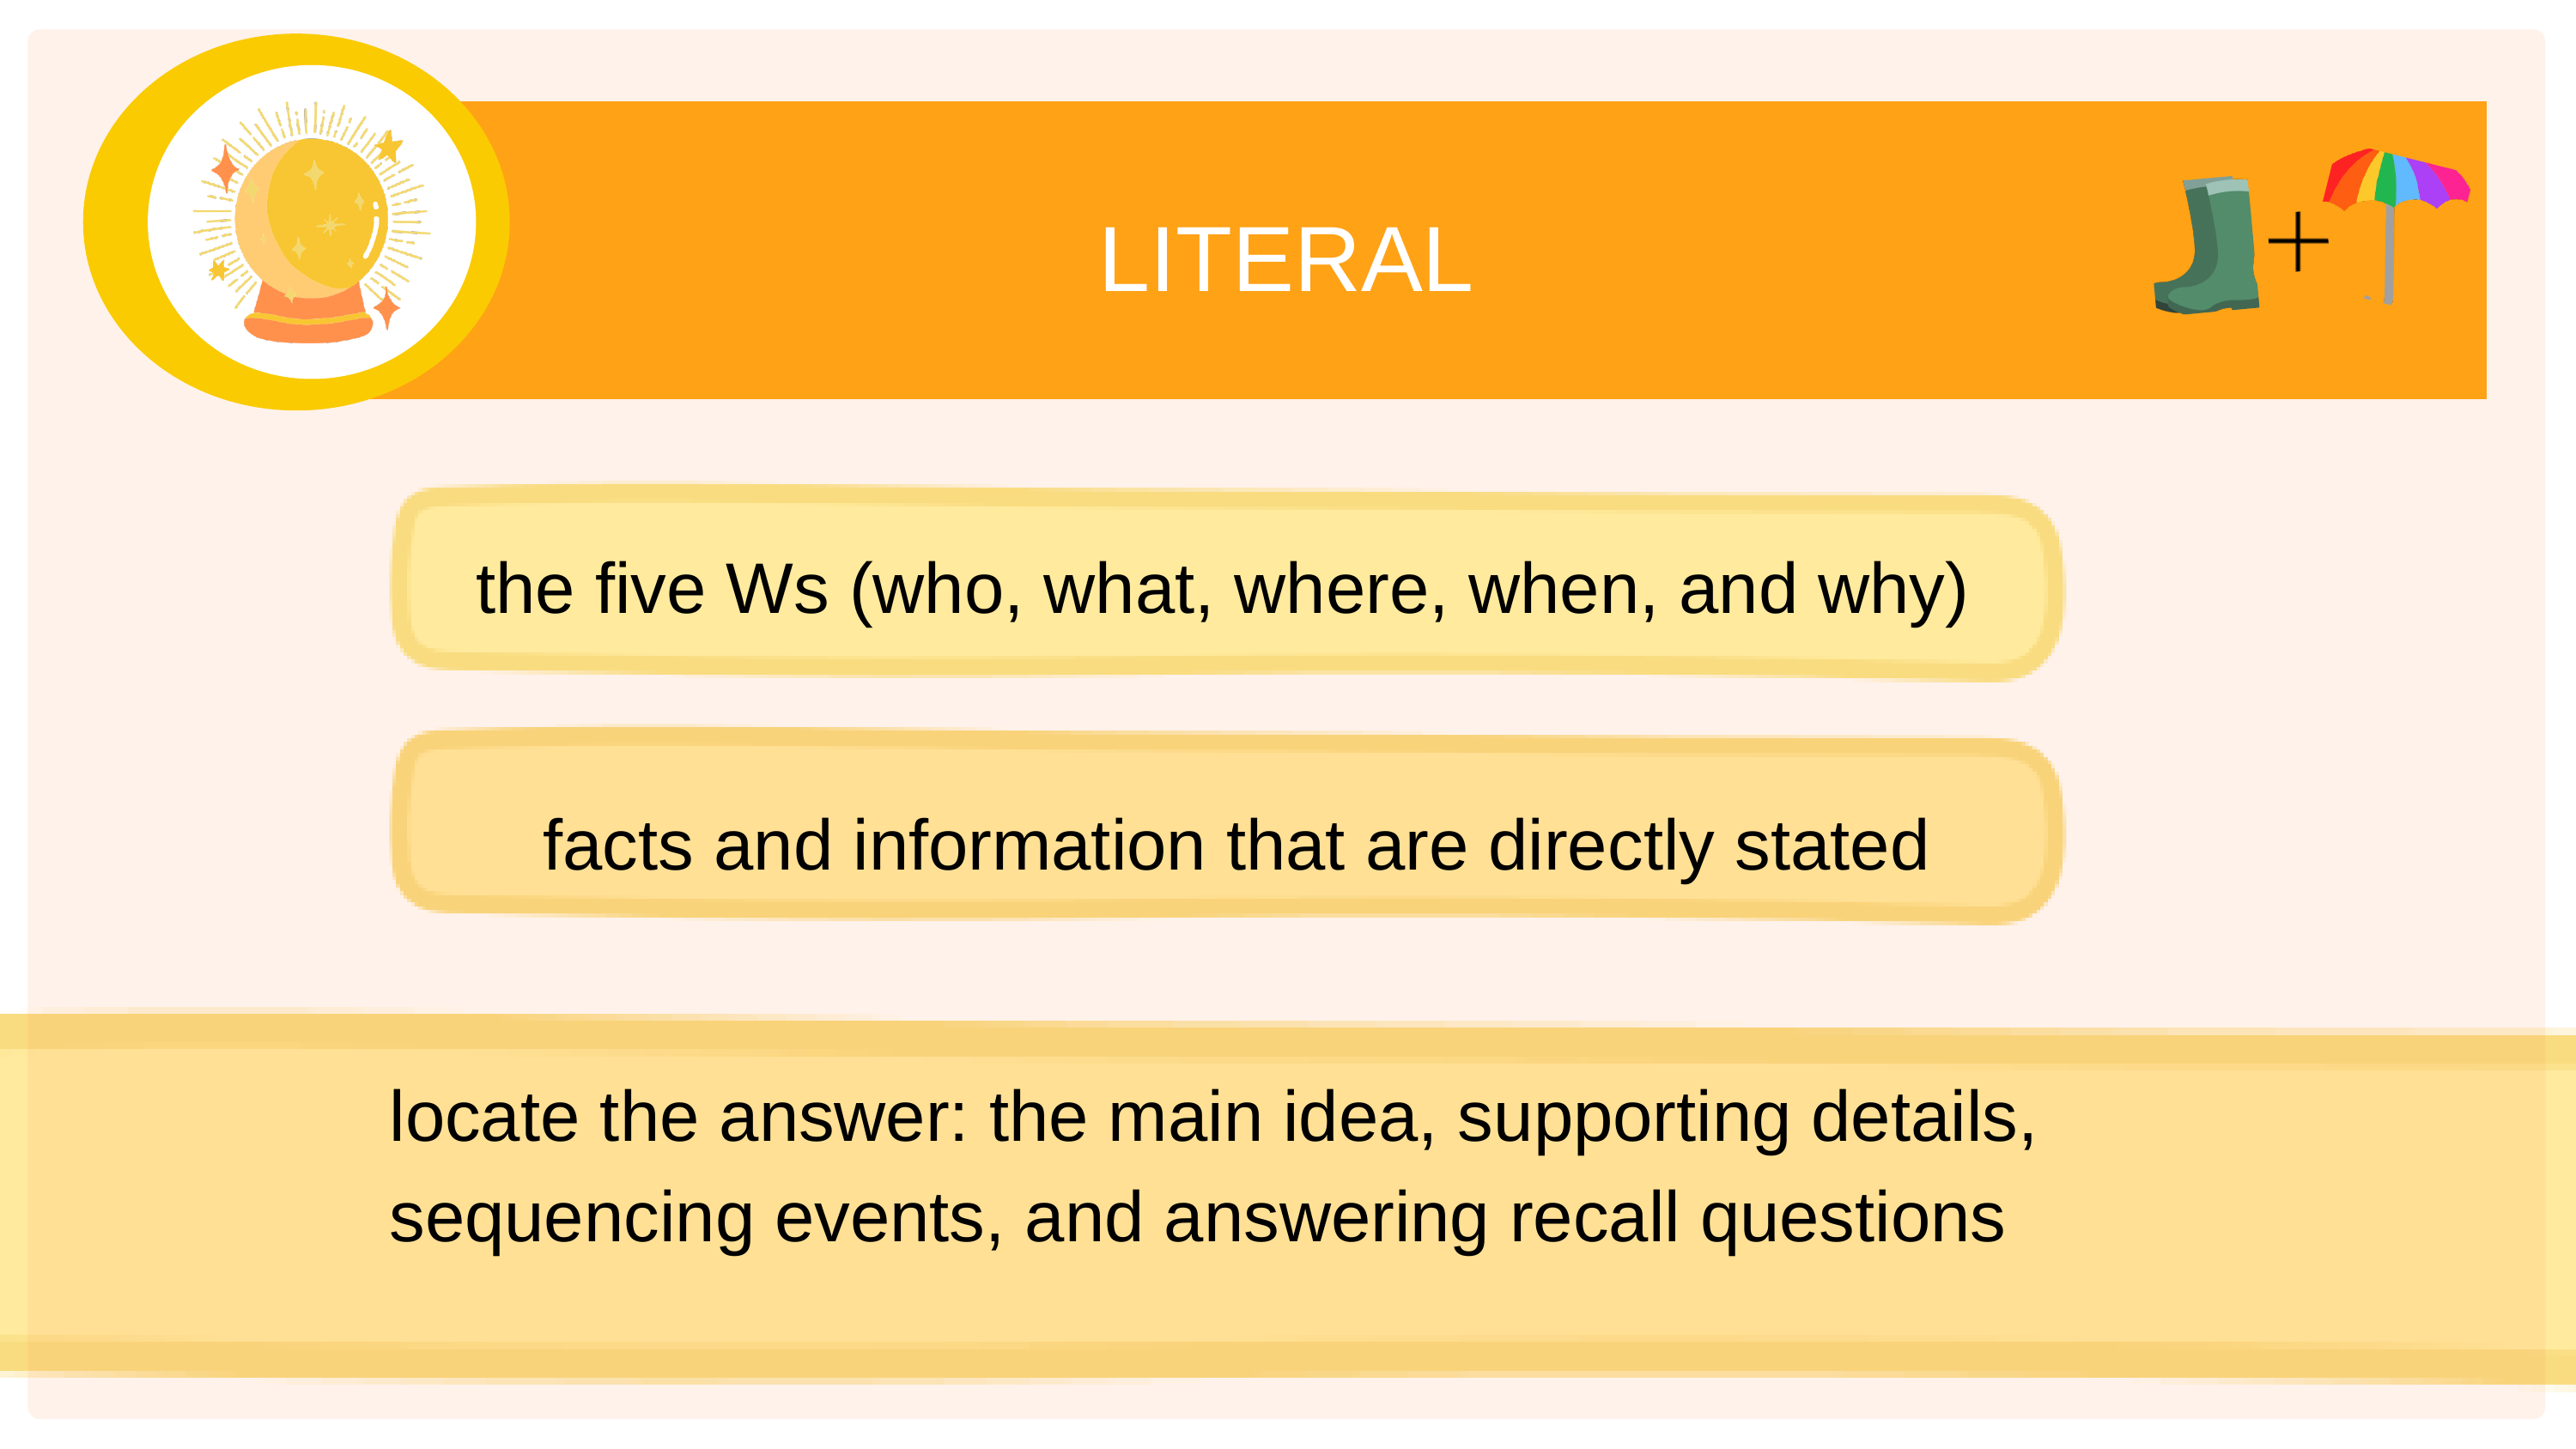

LITERAL

the five Ws (who, what, where, when, and why)

facts and information that are directly stated

locate the answer: the main idea, supporting details, sequencing events, and answering recall questions